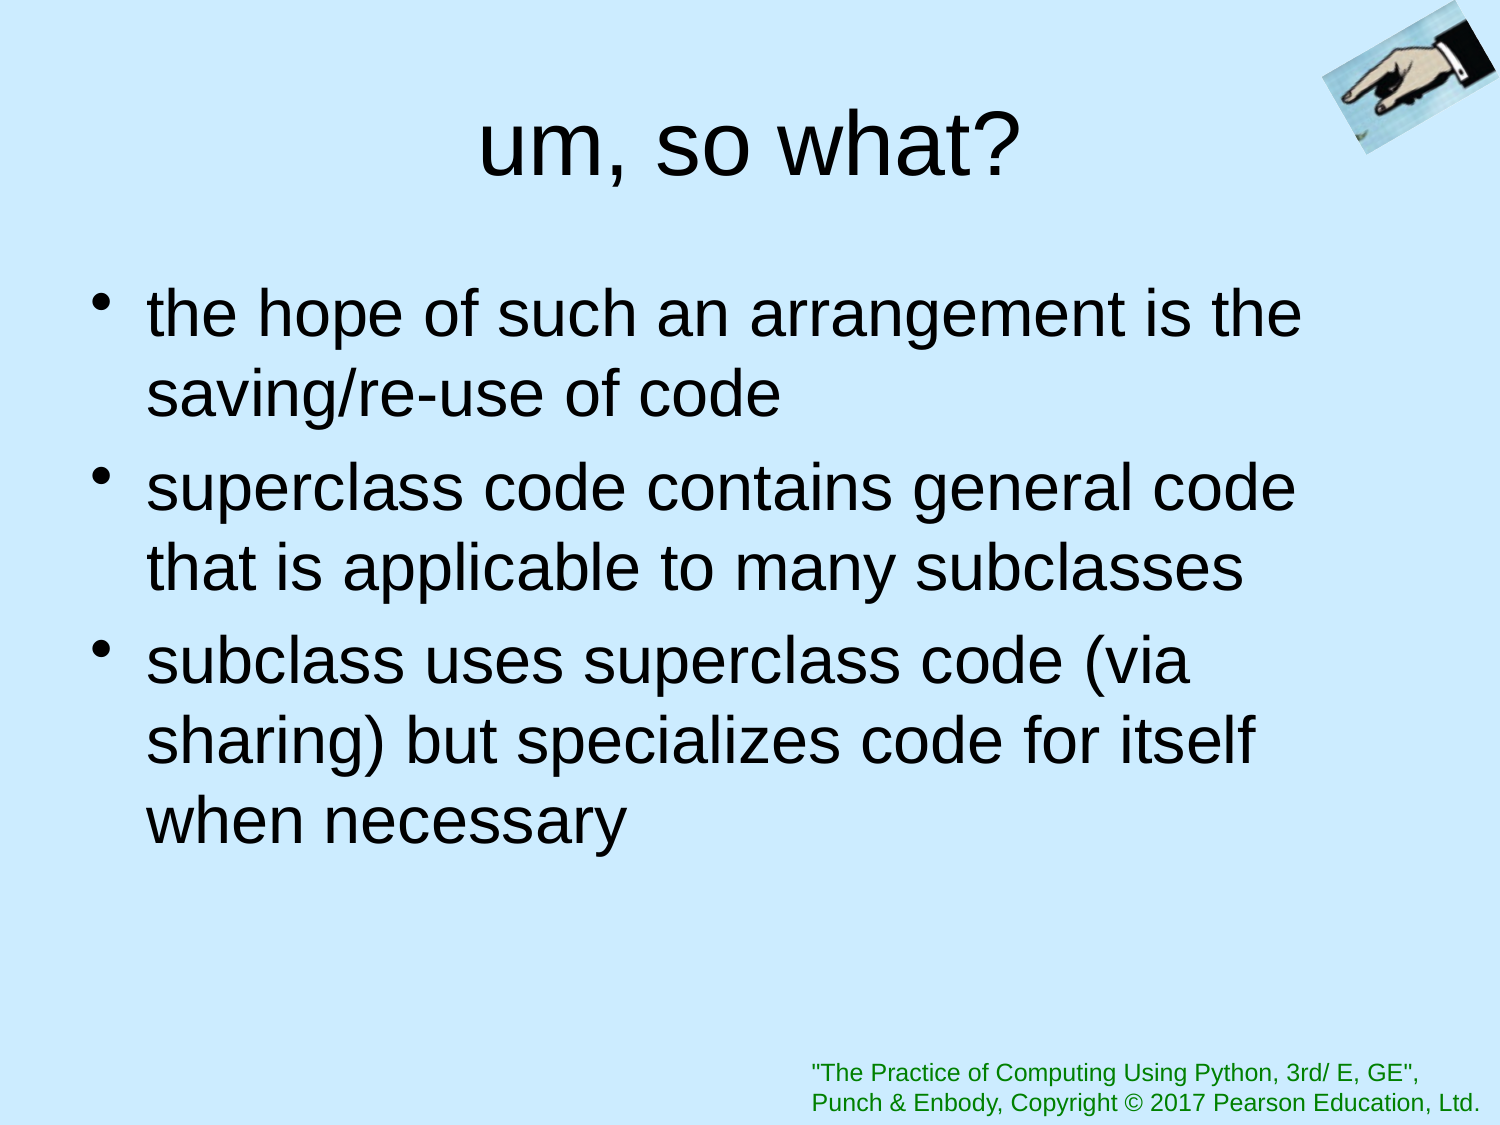

# um, so what?
the hope of such an arrangement is the saving/re-use of code
superclass code contains general code that is applicable to many subclasses
subclass uses superclass code (via sharing) but specializes code for itself when necessary